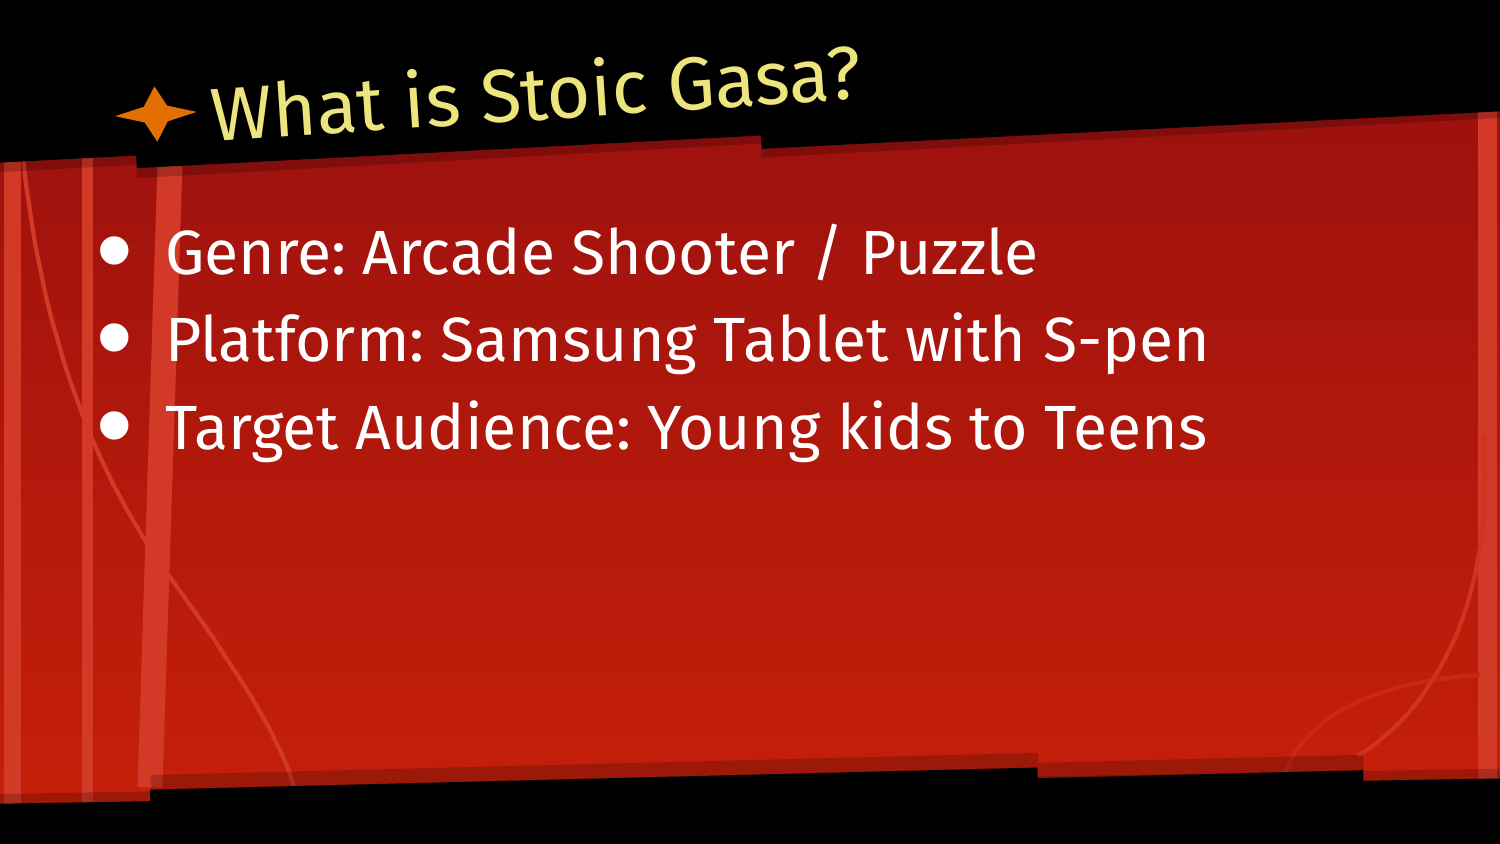

# What is Stoic Gasa?
Genre: Arcade Shooter / Puzzle
Platform: Samsung Tablet with S-pen
Target Audience: Young kids to Teens